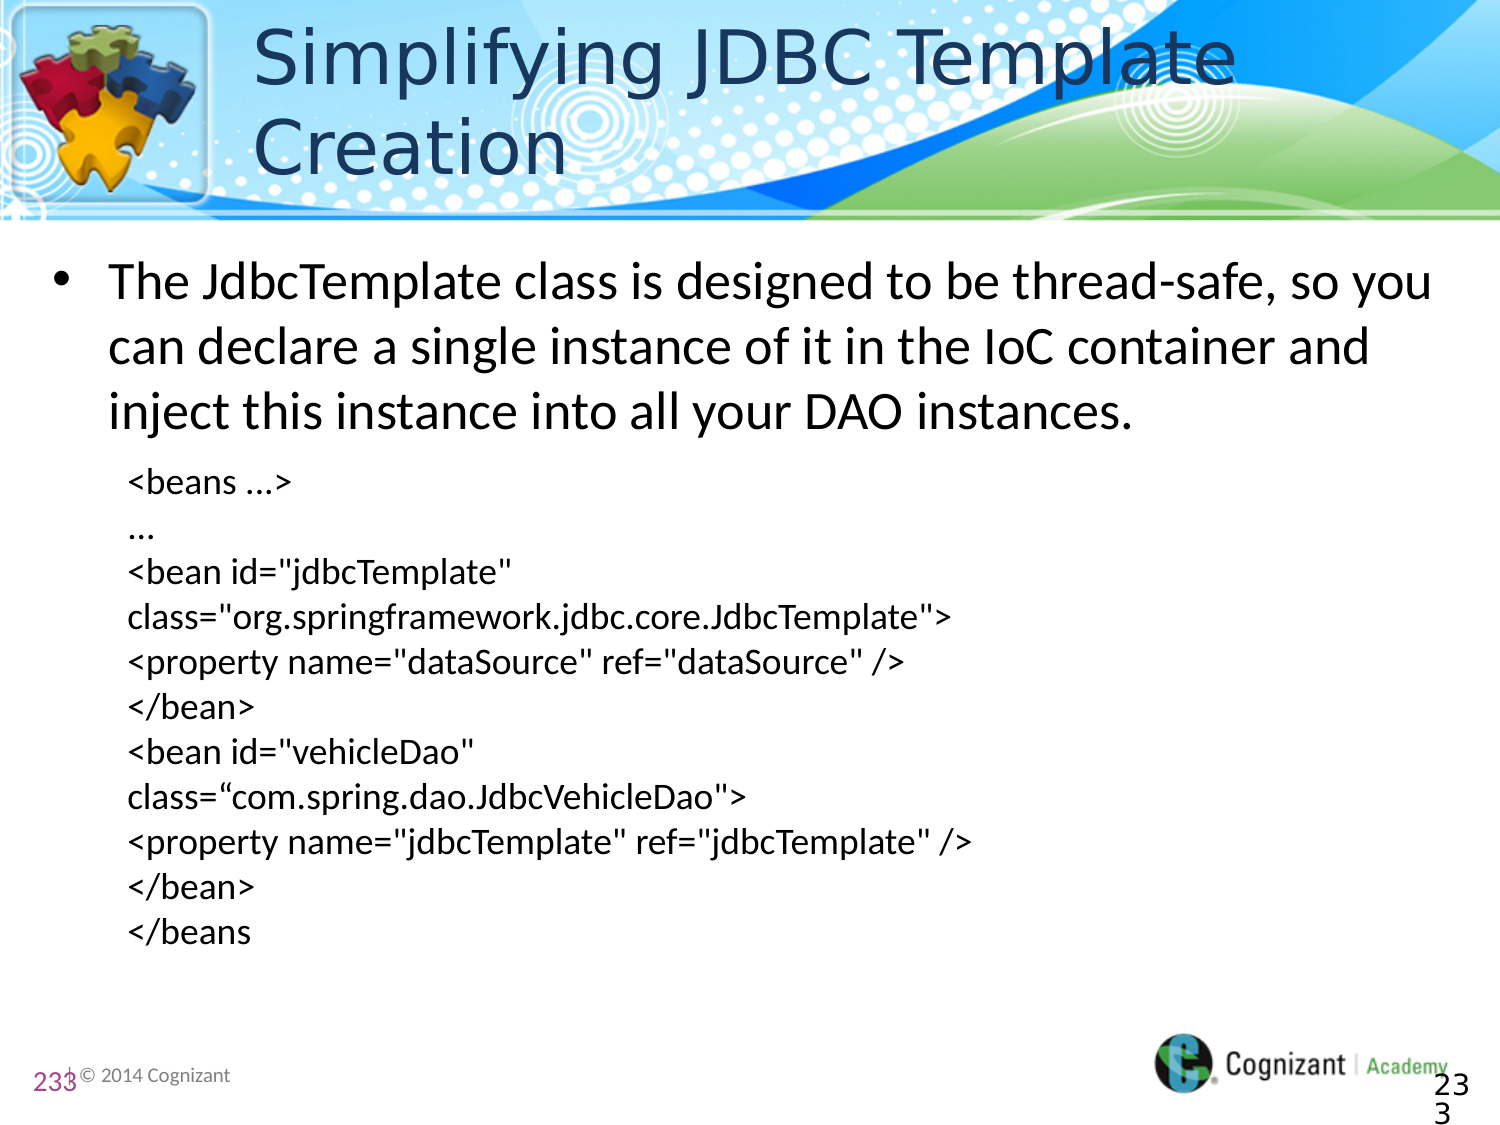

# Simplifying JDBC Template Creation
The JdbcTemplate class is designed to be thread-safe, so you can declare a single instance of it in the IoC container and inject this instance into all your DAO instances.
<beans ...>
...
<bean id="jdbcTemplate"
class="org.springframework.jdbc.core.JdbcTemplate">
<property name="dataSource" ref="dataSource" />
</bean>
<bean id="vehicleDao"
class=“com.spring.dao.JdbcVehicleDao">
<property name="jdbcTemplate" ref="jdbcTemplate" />
</bean>
</beans
233
233